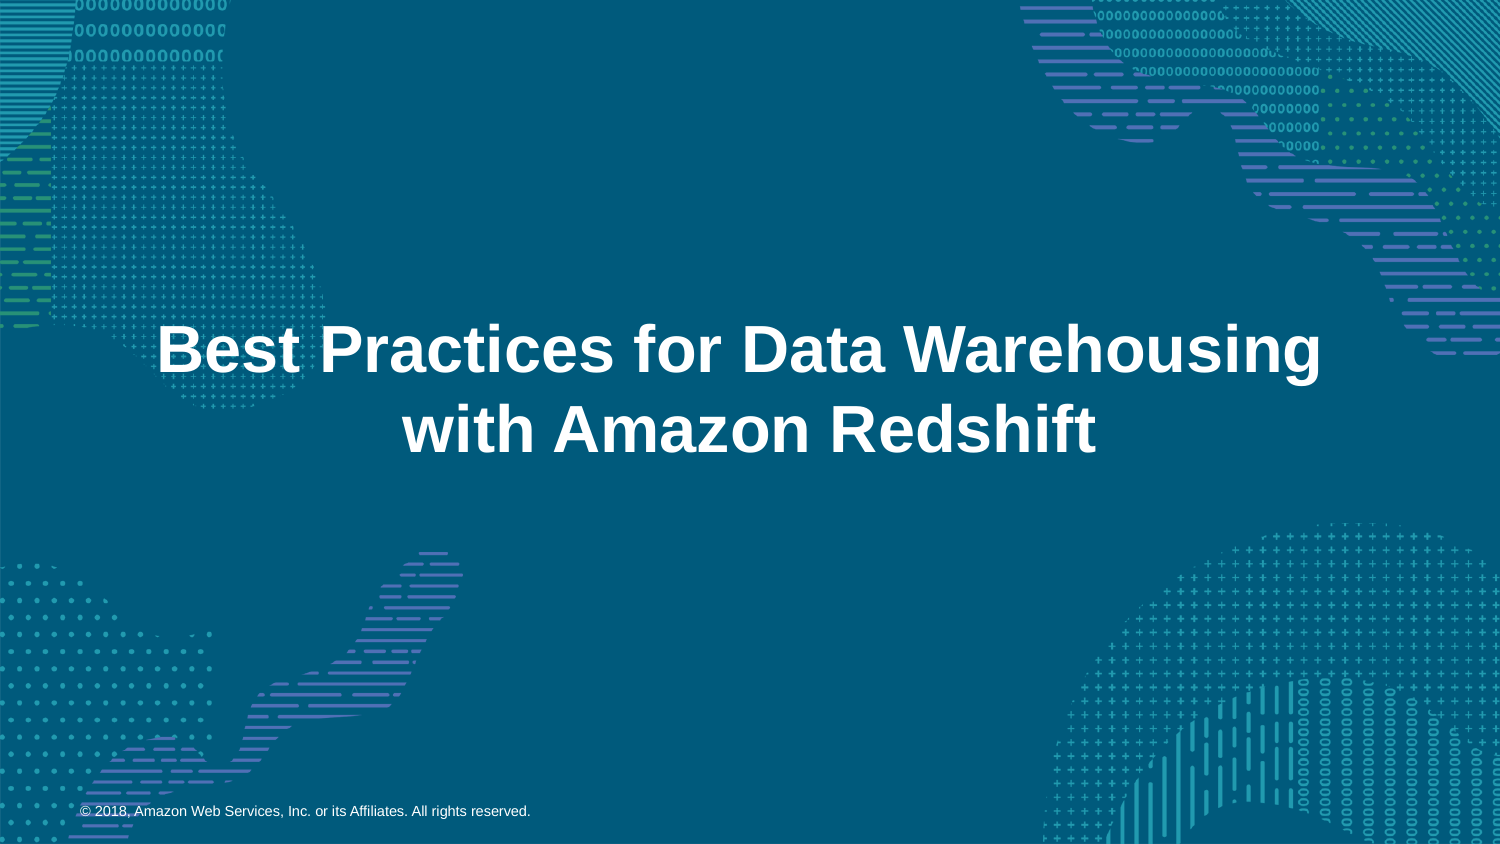

Best Practices for Data Warehousing
with Amazon Redshift